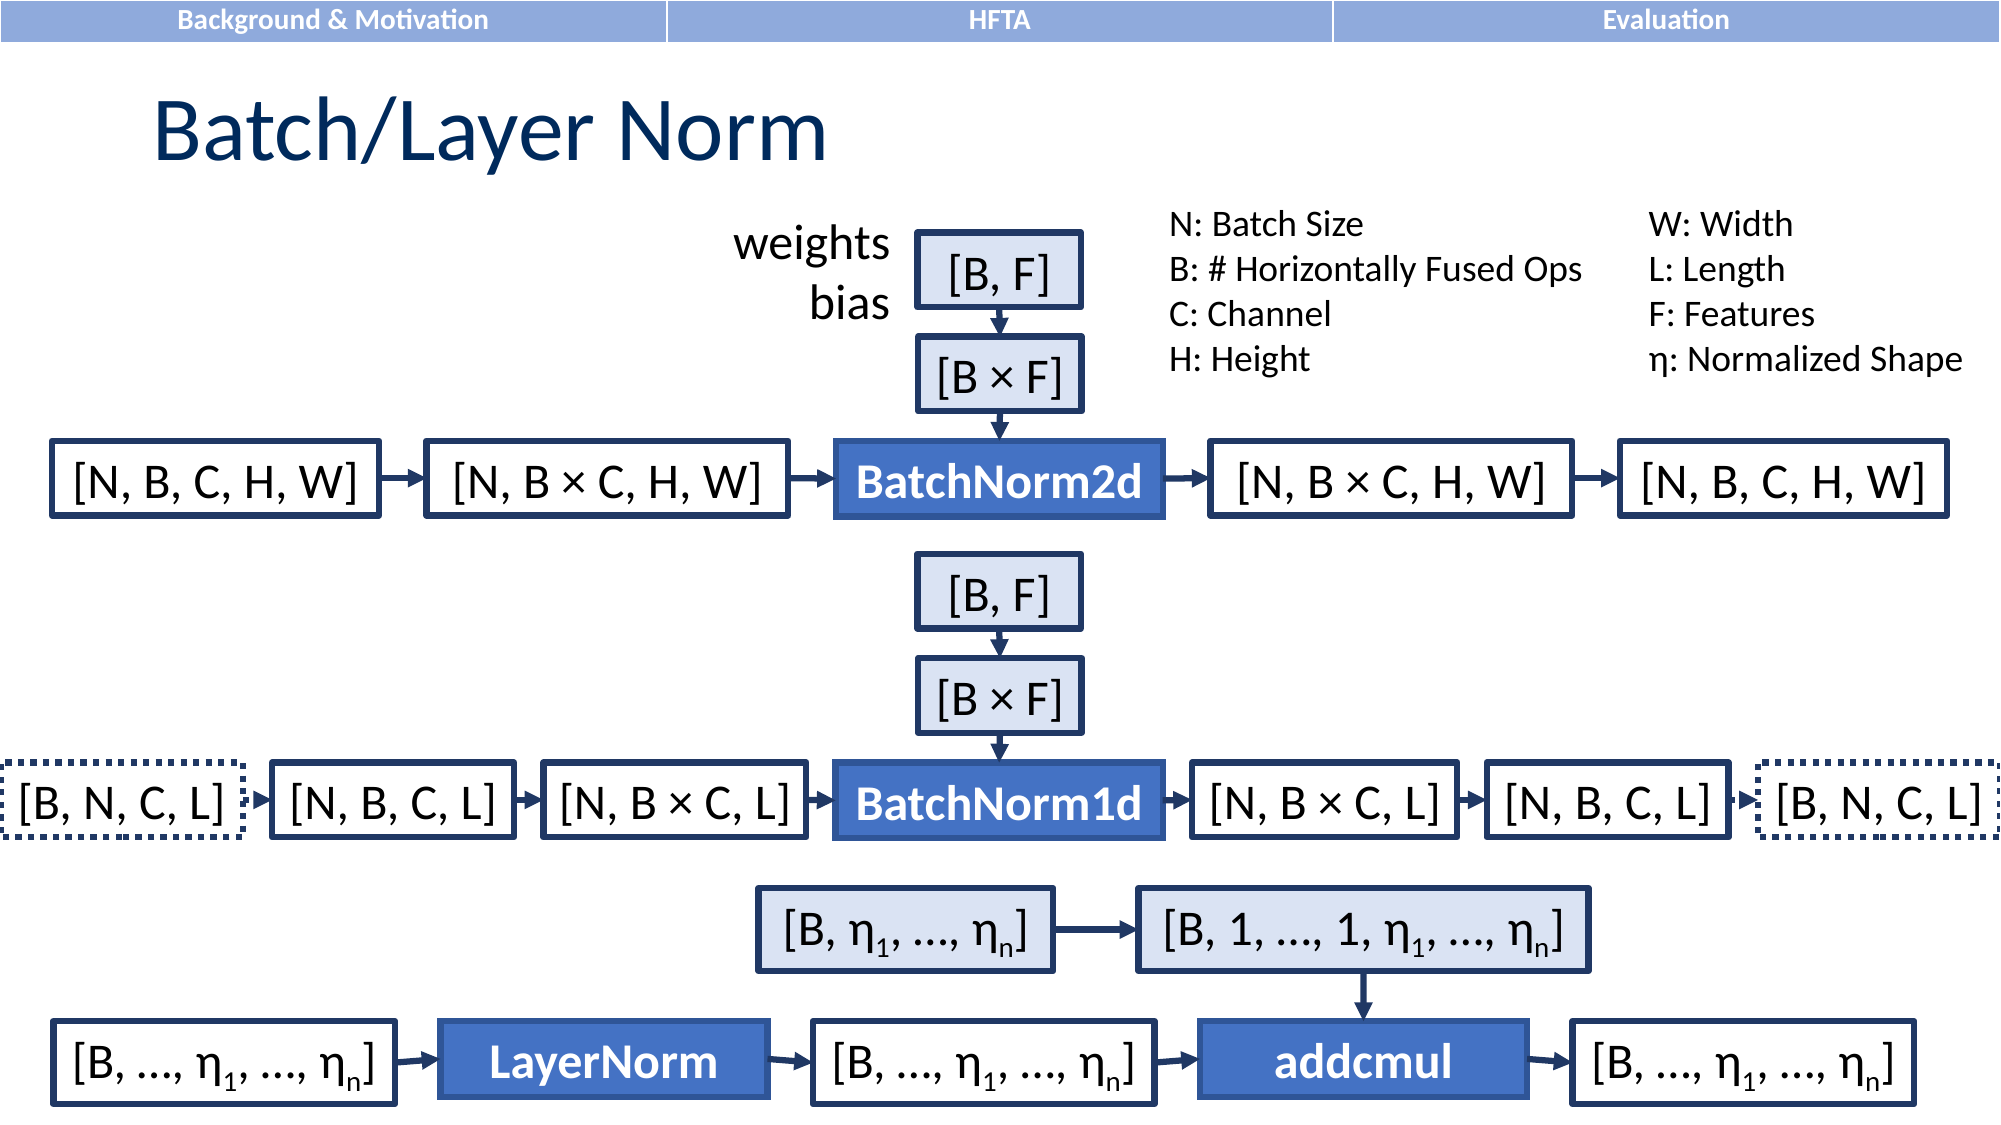

# Batch/Layer Norm
N: Batch Size
B: # Horizontally Fused Ops
C: Channel
H: Height
W: Width
L: Length
F: Features
η: Normalized Shape
weightsbias
[B, F]
[B × F]
[N, B, C, H, W]
[N, B × C, H, W]
BatchNorm2d
[N, B × C, H, W]
[N, B, C, H, W]
[B, F]
[B × F]
[B, N, C, L]
[N, B, C, L]
[N, B × C, L]
BatchNorm1d
[N, B × C, L]
[N, B, C, L]
[B, N, C, L]
[B, η1, …, ηn]
[B, 1, …, 1, η1, …, ηn]
[B, …, η1, …, ηn]
LayerNorm
[B, …, η1, …, ηn]
addcmul
[B, …, η1, …, ηn]
52